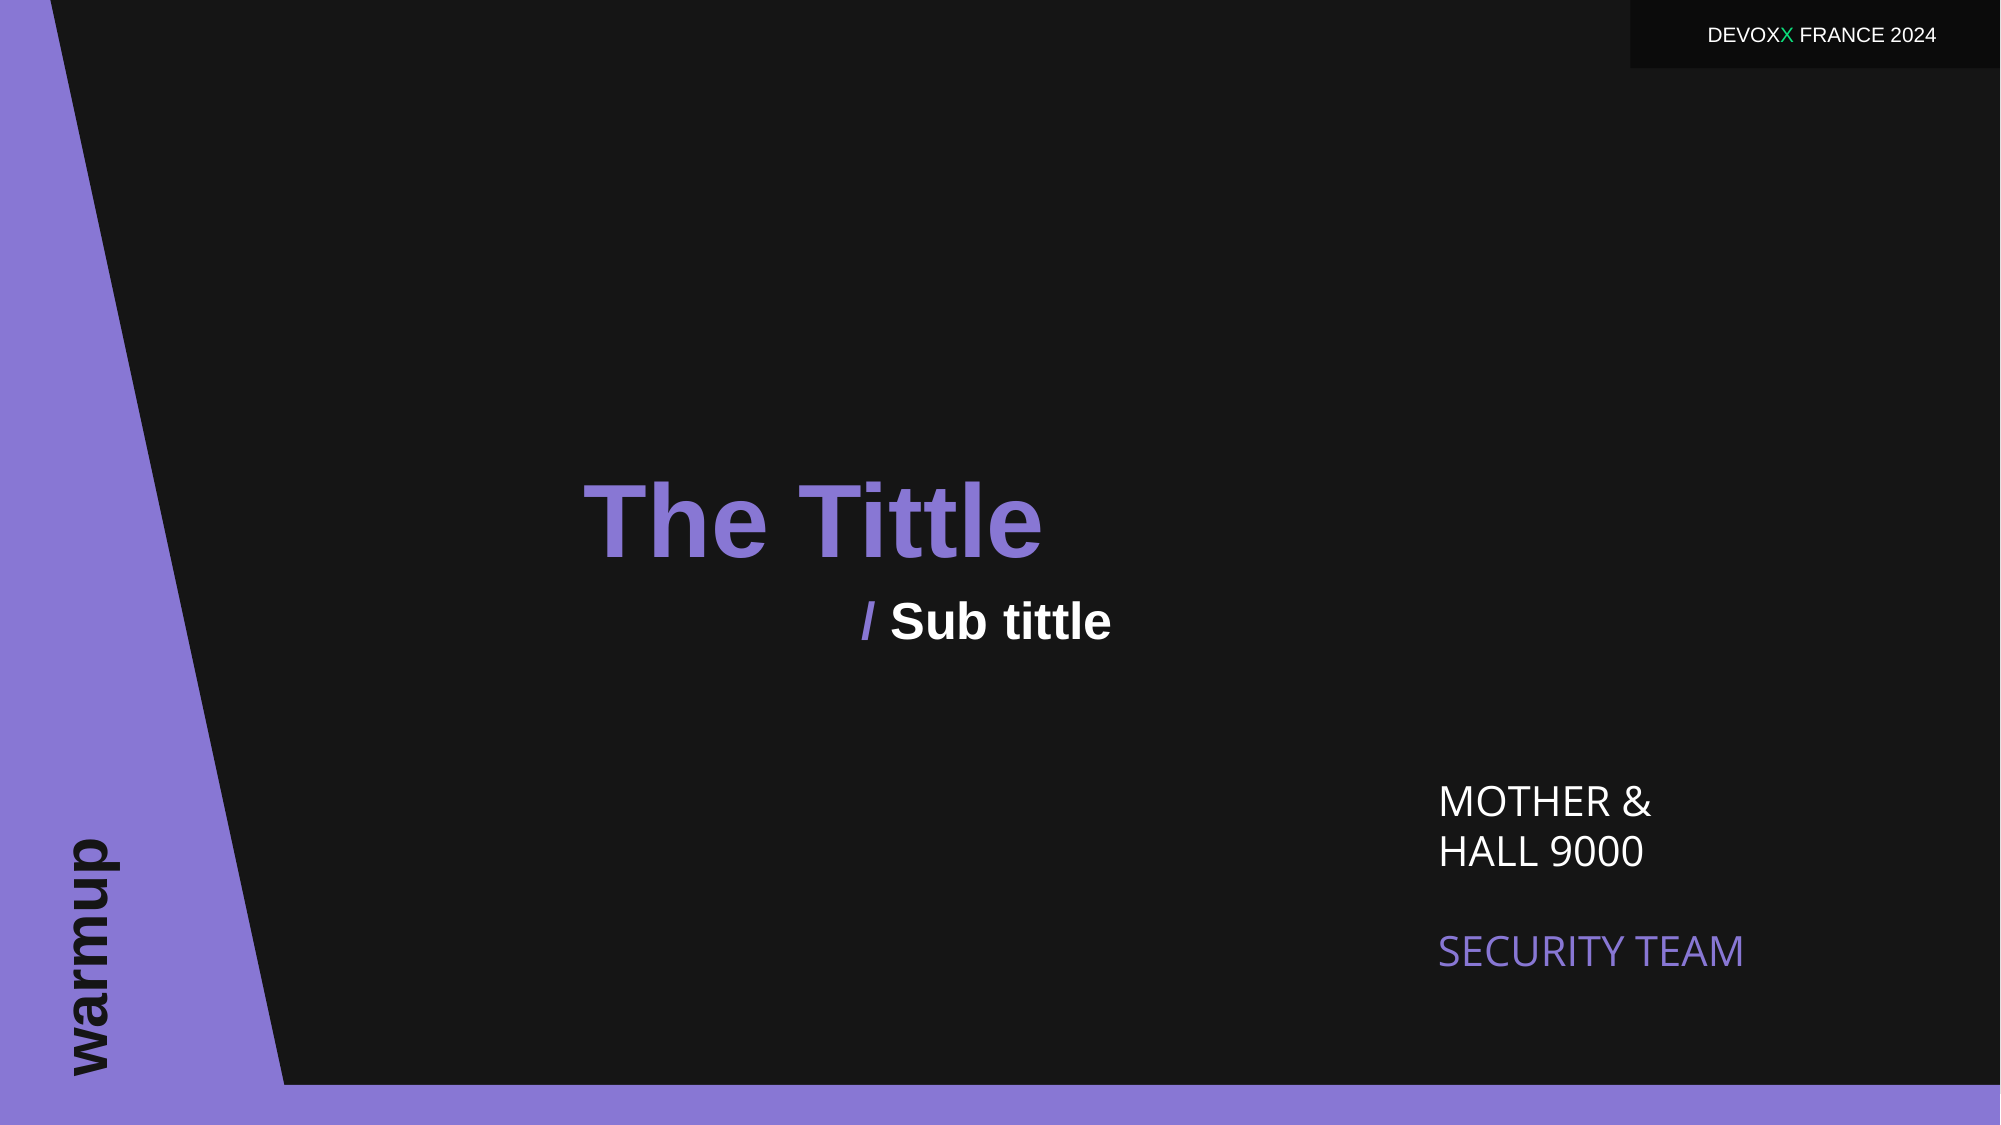

DEVOXX FRANCE 2024
The Tittle
/ Sub tittle
MOTHER &
HALL 9000

SECURITY TEAM

warmup